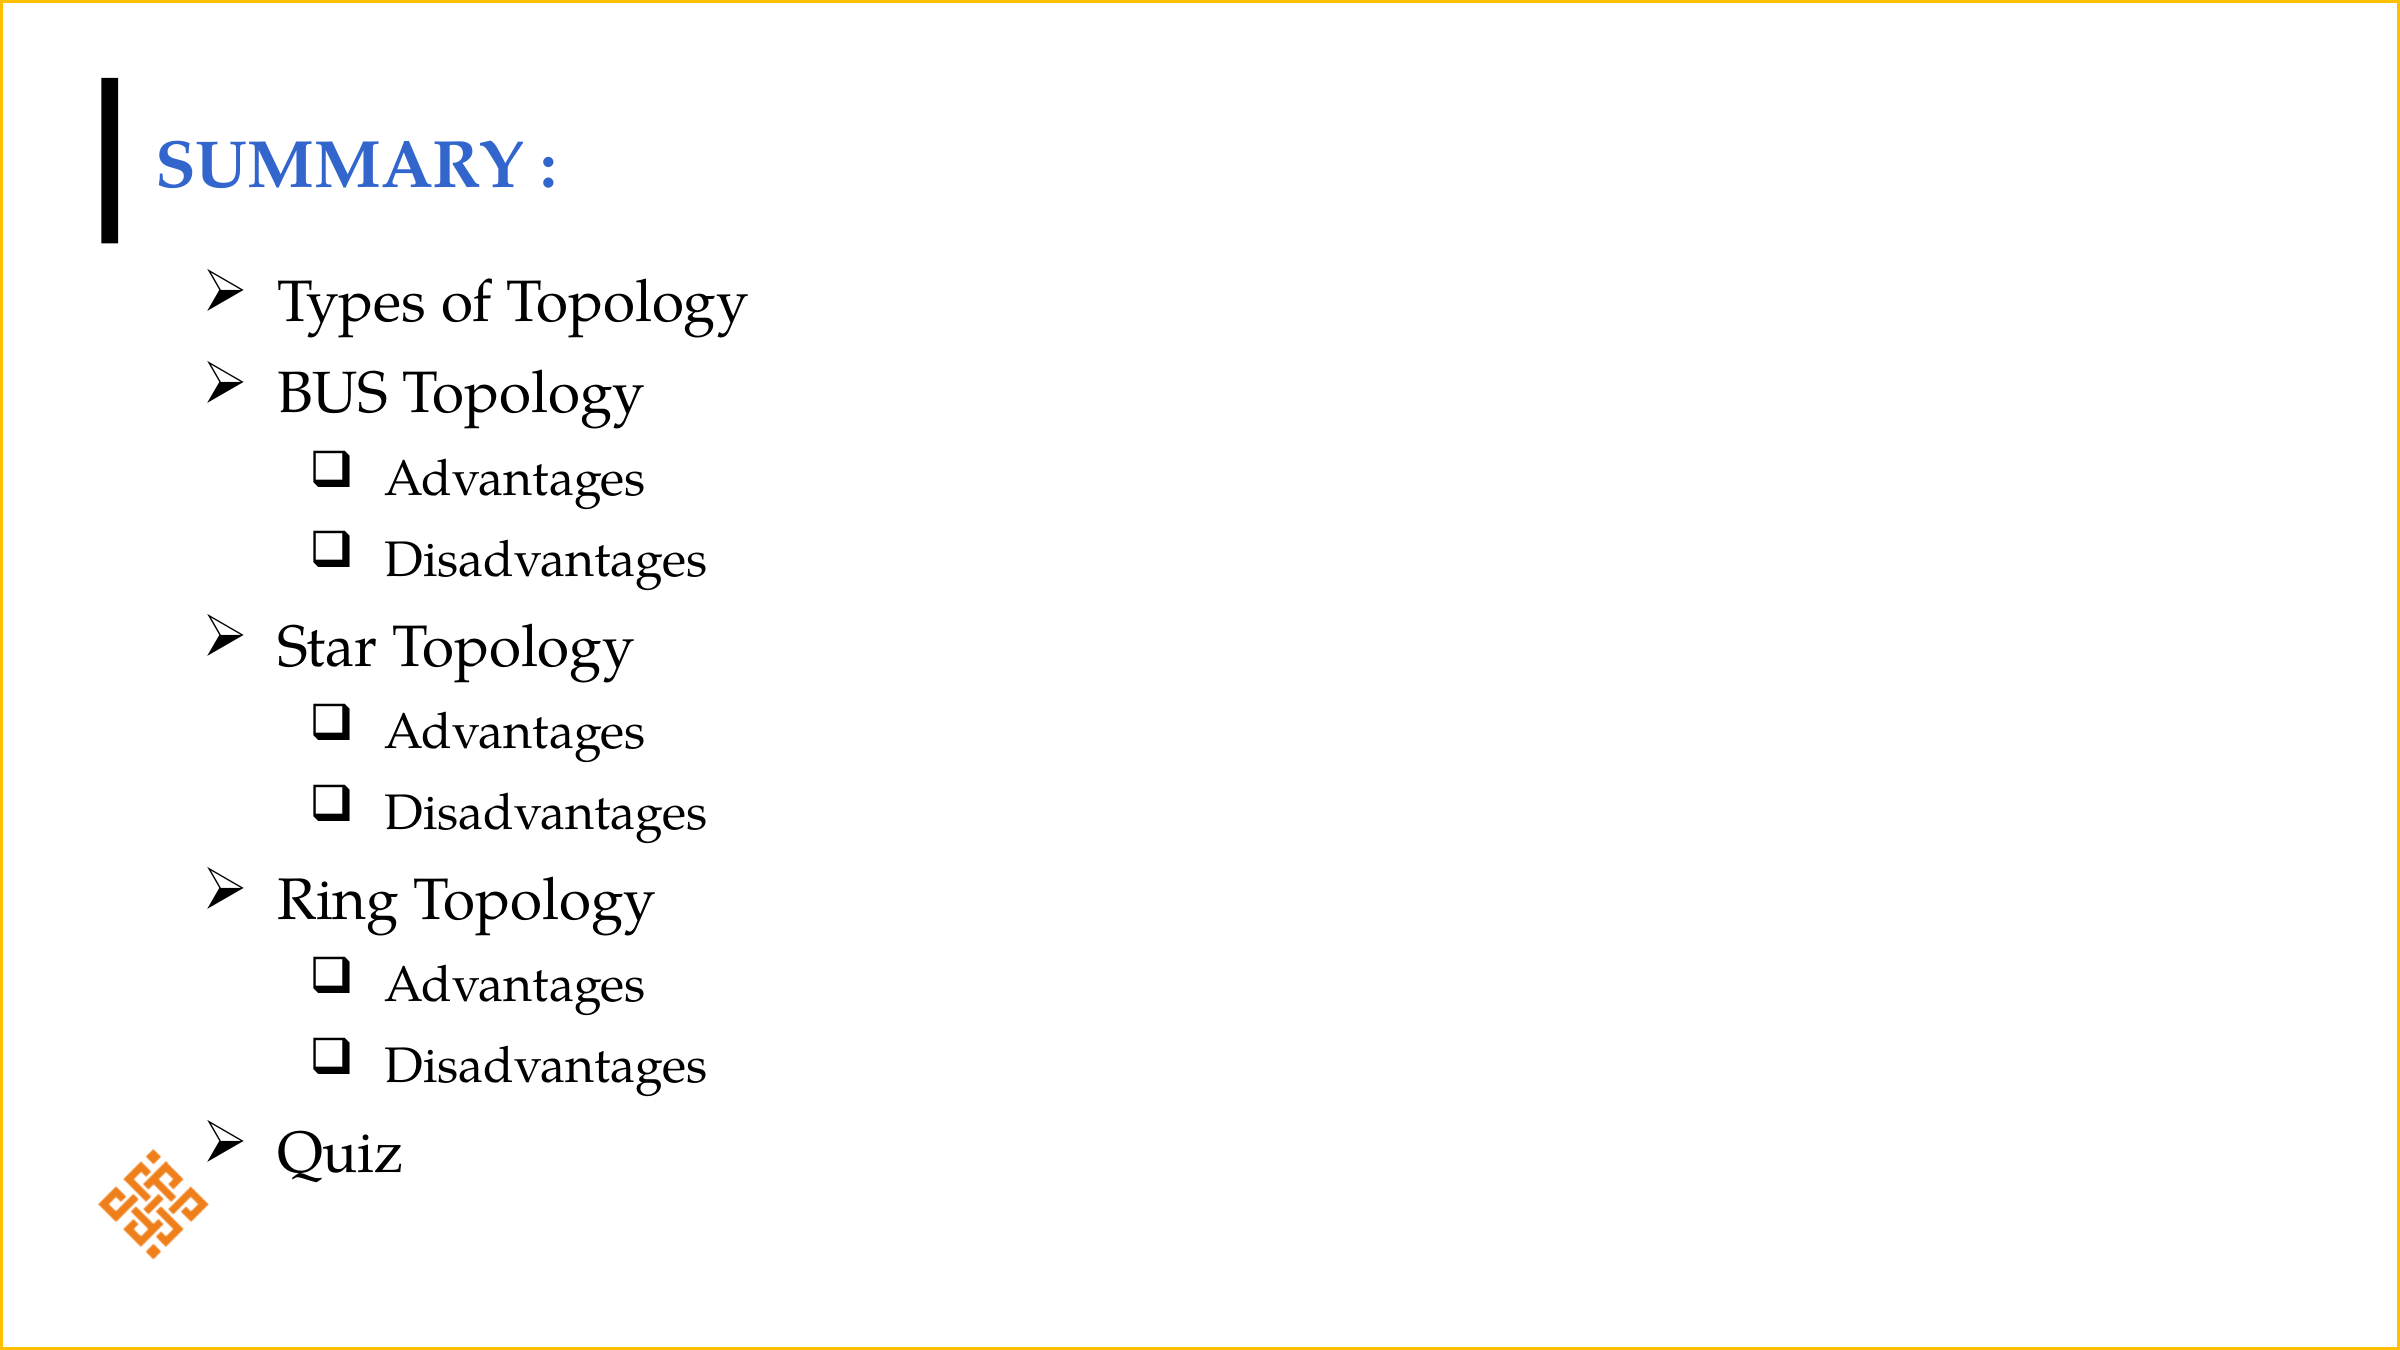

# Summary :
Types of Topology
BUS Topology
Advantages
Disadvantages
Star Topology
Advantages
Disadvantages
Ring Topology
Advantages
Disadvantages
Quiz